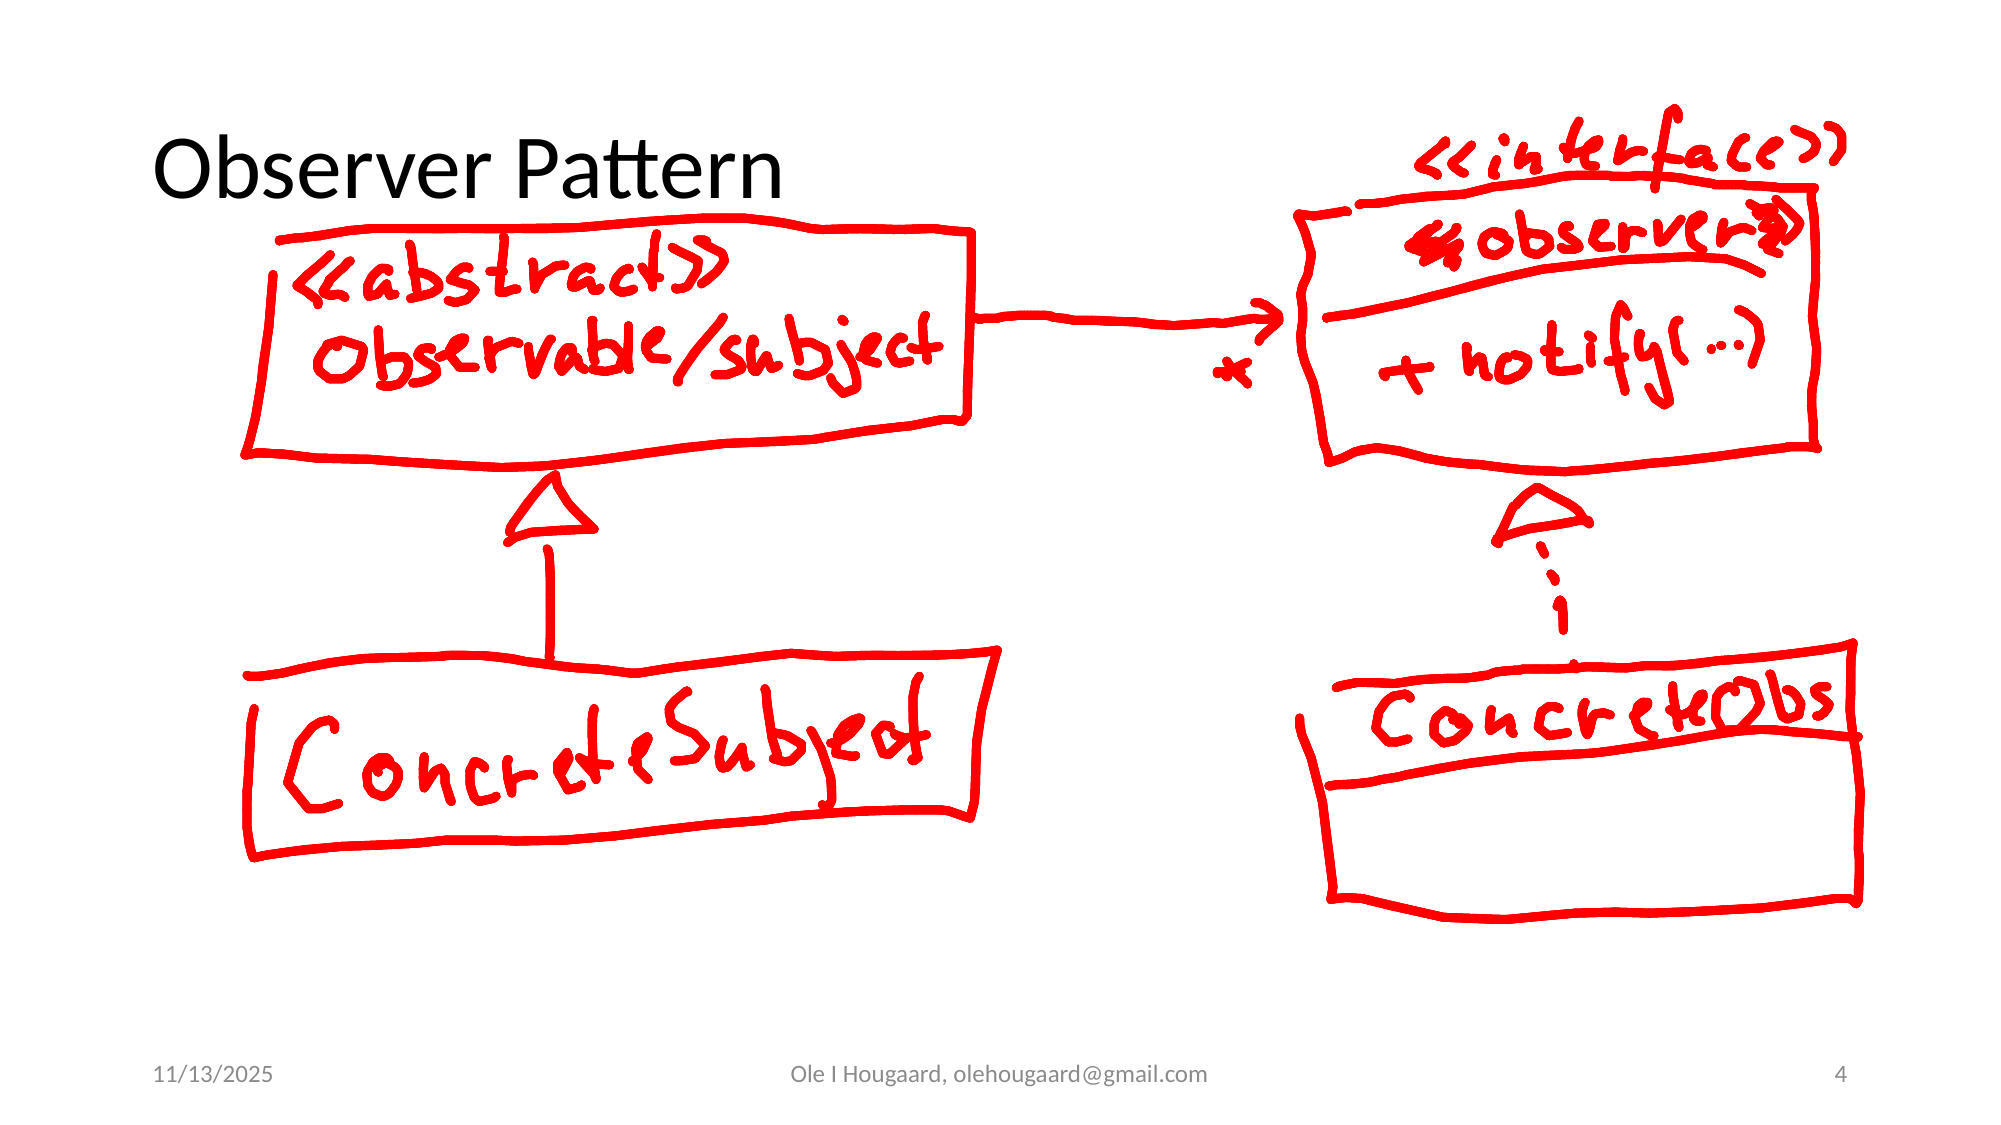

Ole I Hougaard, olehougaard@gmail.com
4
11/13/2025
# Observer Pattern